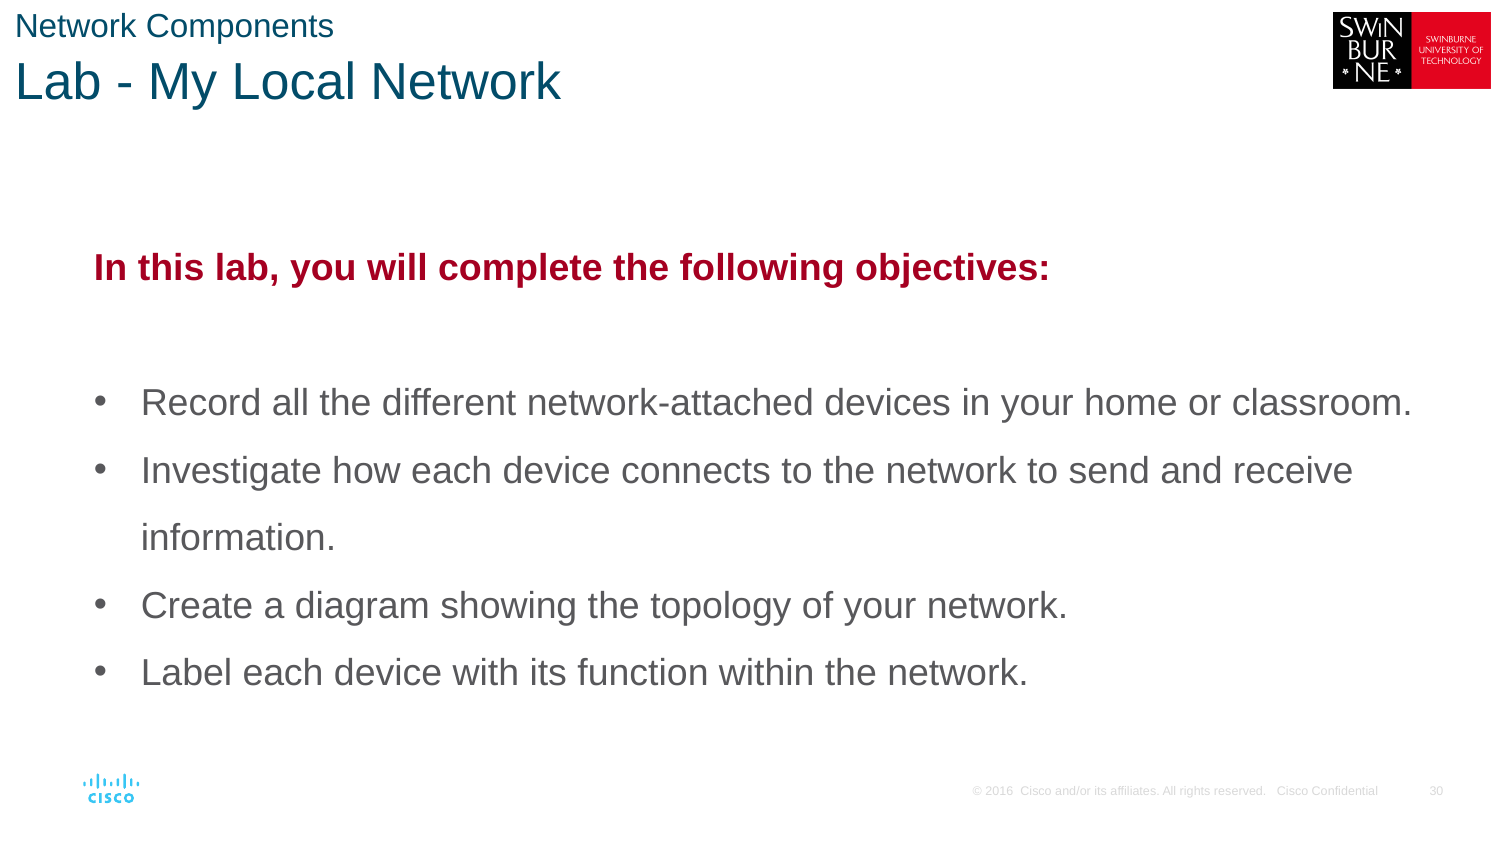

Network Components
Lab - My Local Network
In this lab, you will complete the following objectives:

Record all the different network-attached devices in your home or classroom.
Investigate how each device connects to the network to send and receive information.
Create a diagram showing the topology of your network.
Label each device with its function within the network.